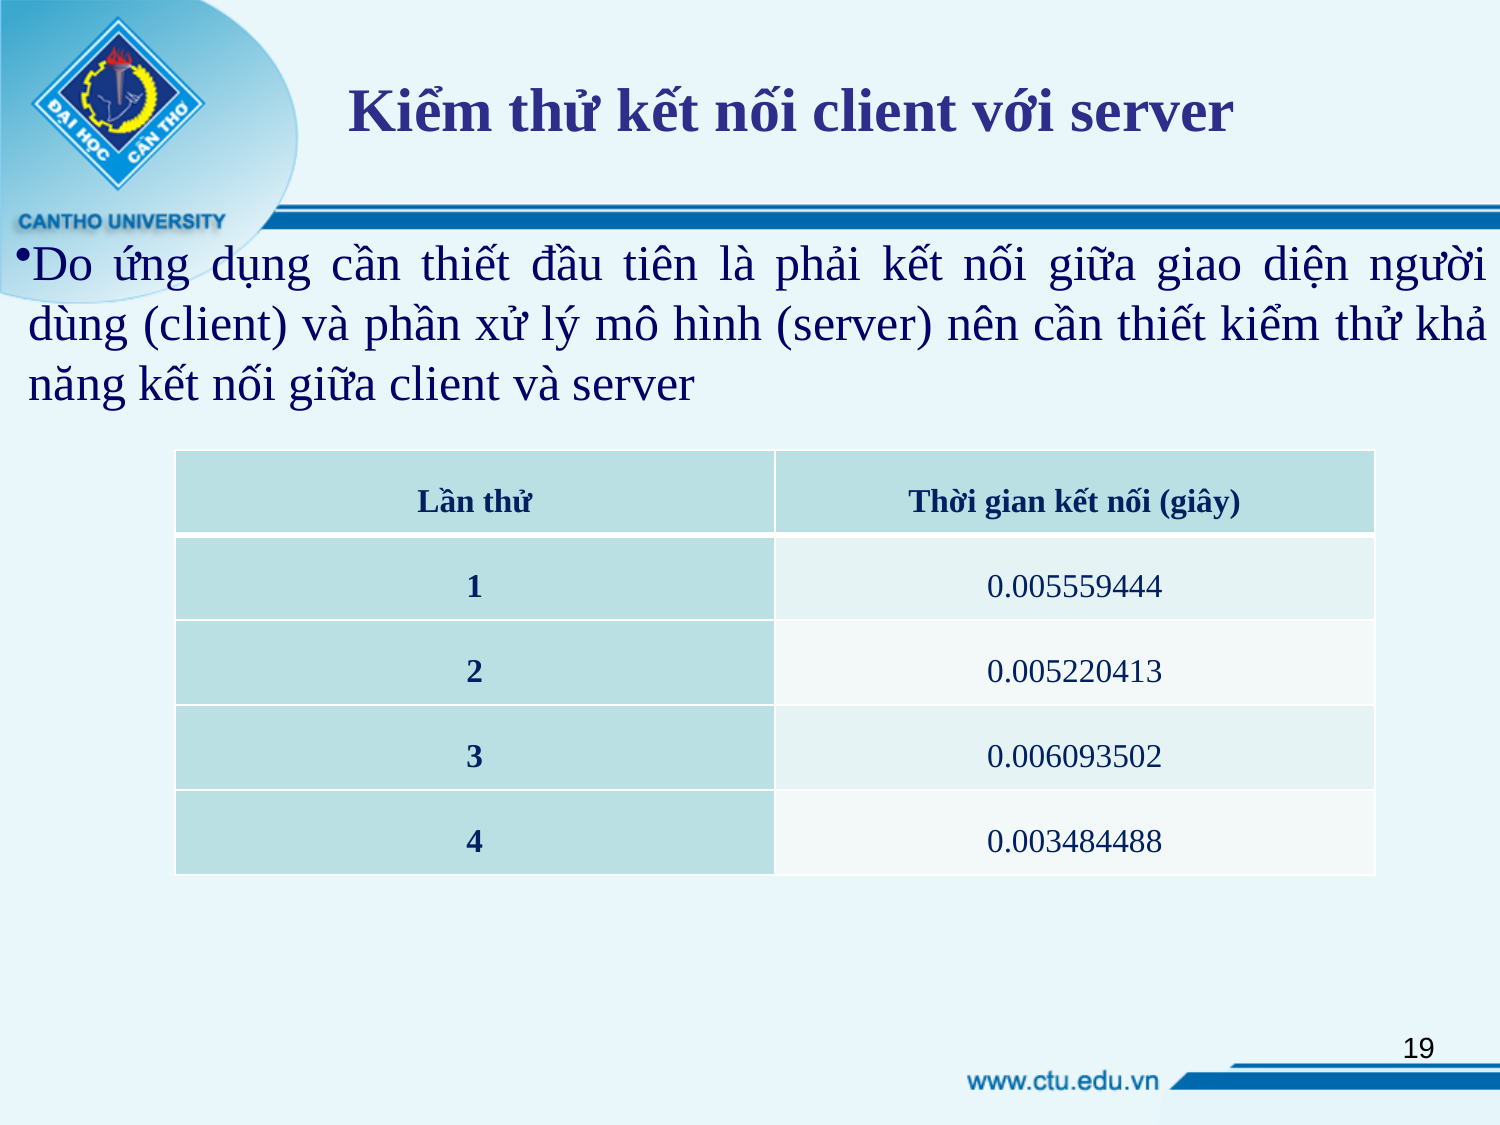

# Kiểm thử kết nối client với server
Do ứng dụng cần thiết đầu tiên là phải kết nối giữa giao diện người dùng (client) và phần xử lý mô hình (server) nên cần thiết kiểm thử khả năng kết nối giữa client và server
| Lần thử | Thời gian kết nối (giây) |
| --- | --- |
| 1 | 0.005559444 |
| 2 | 0.005220413 |
| 3 | 0.006093502 |
| 4 | 0.003484488 |
19